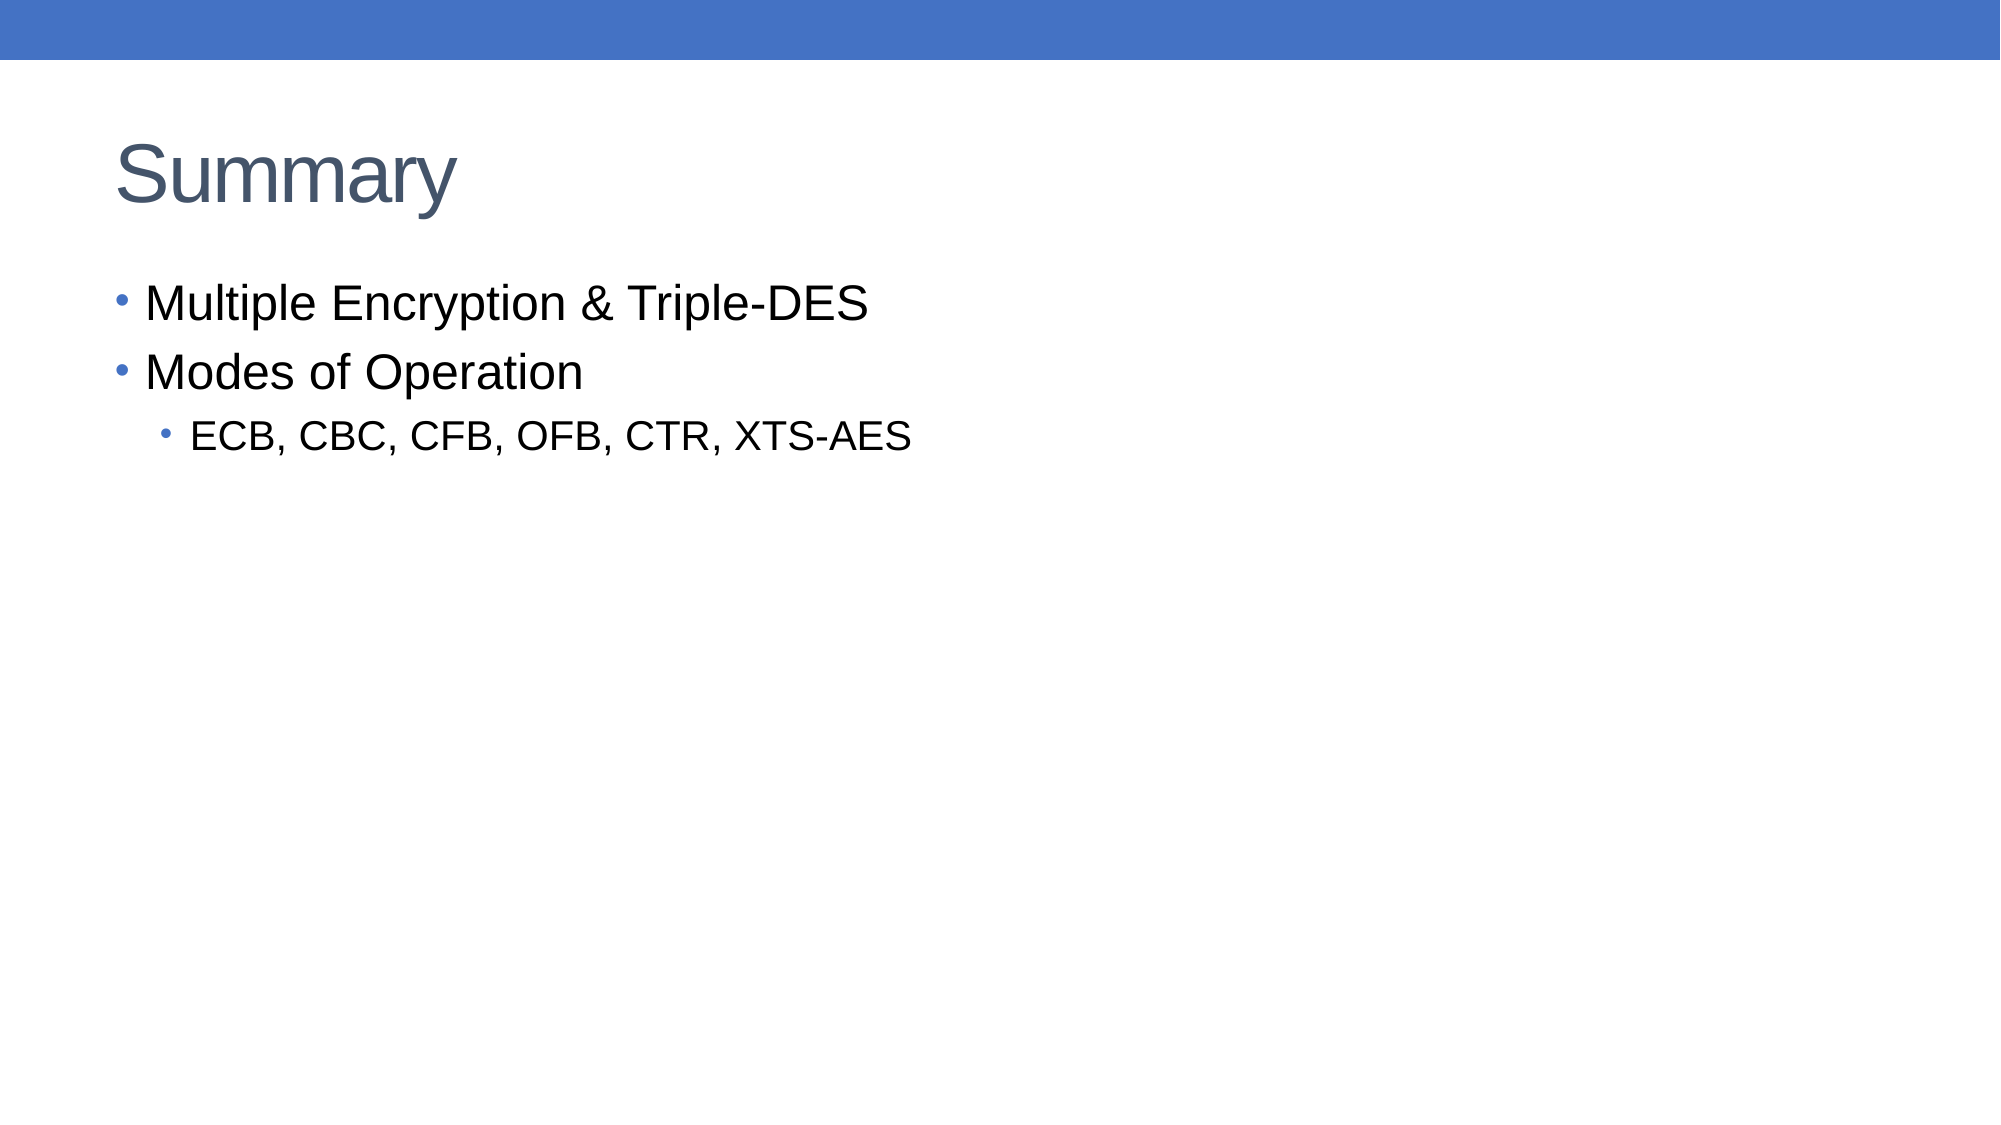

# Summary
Multiple Encryption & Triple-DES
Modes of Operation
ECB, CBC, CFB, OFB, CTR, XTS-AES